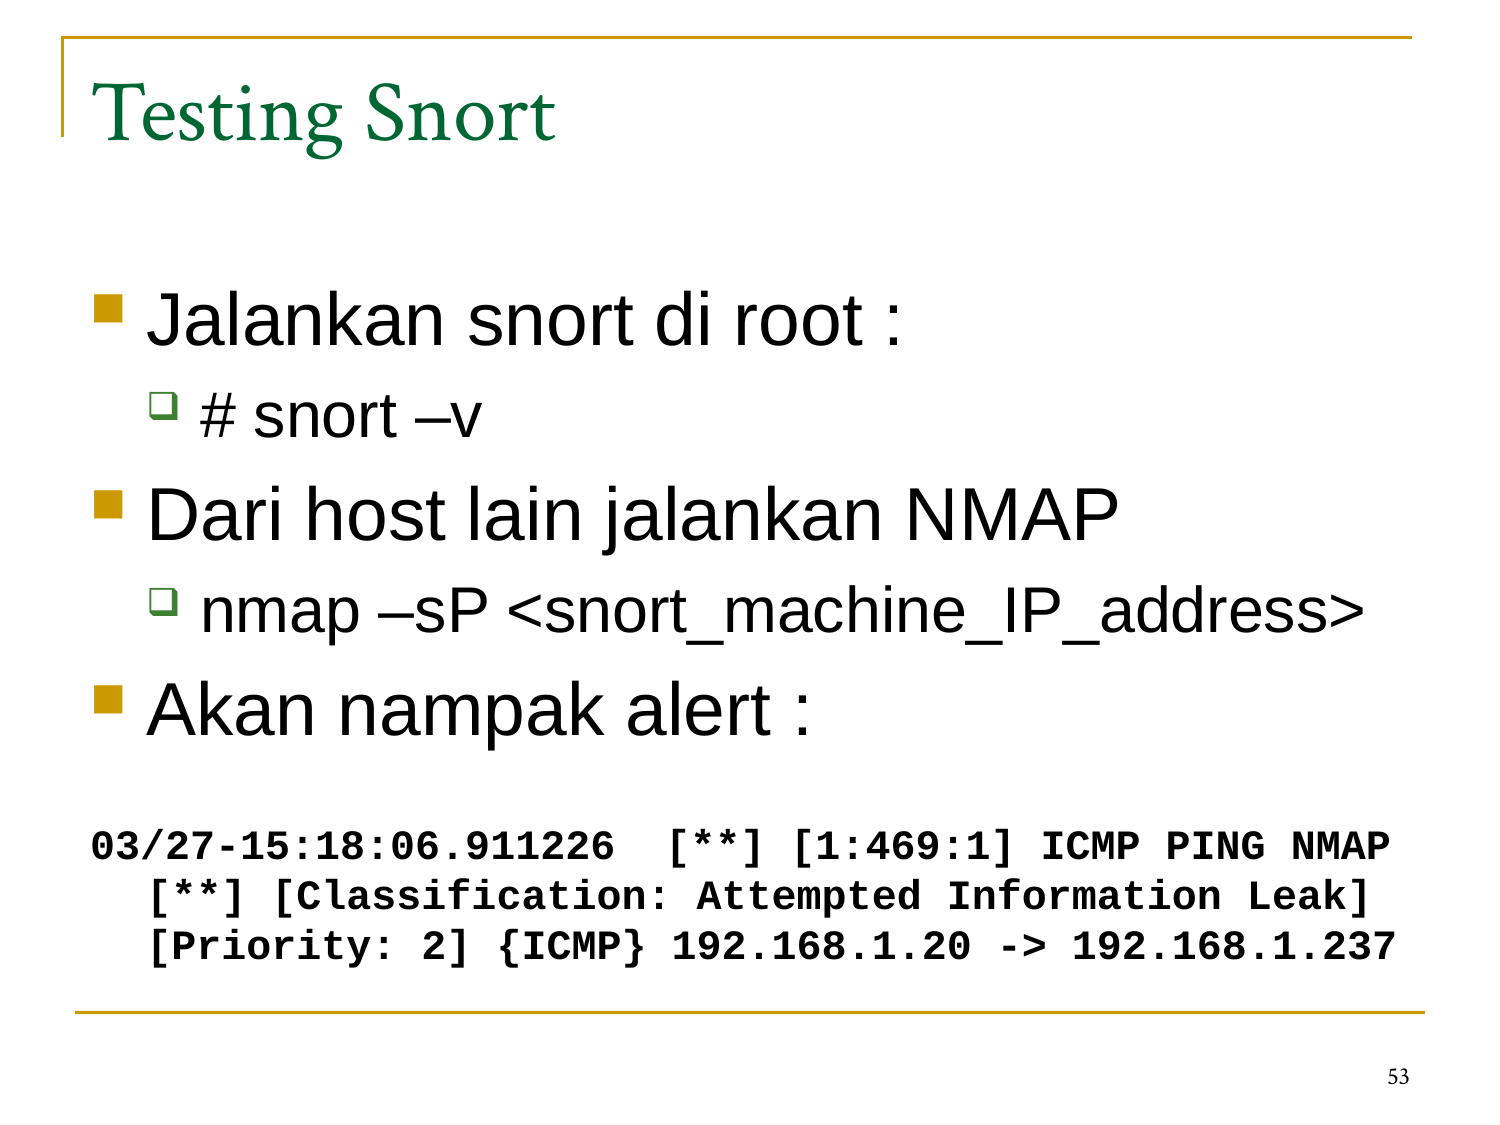

# Testing Snort
Jalankan snort di root :
# snort –v
Dari host lain jalankan NMAP
nmap –sP <snort_machine_IP_address>
Akan nampak alert :

03/27-15:18:06.911226  [**] [1:469:1] ICMP PING NMAP [**] [Classification: Attempted Information Leak] [Priority: 2] {ICMP} 192.168.1.20 -> 192.168.1.237
53